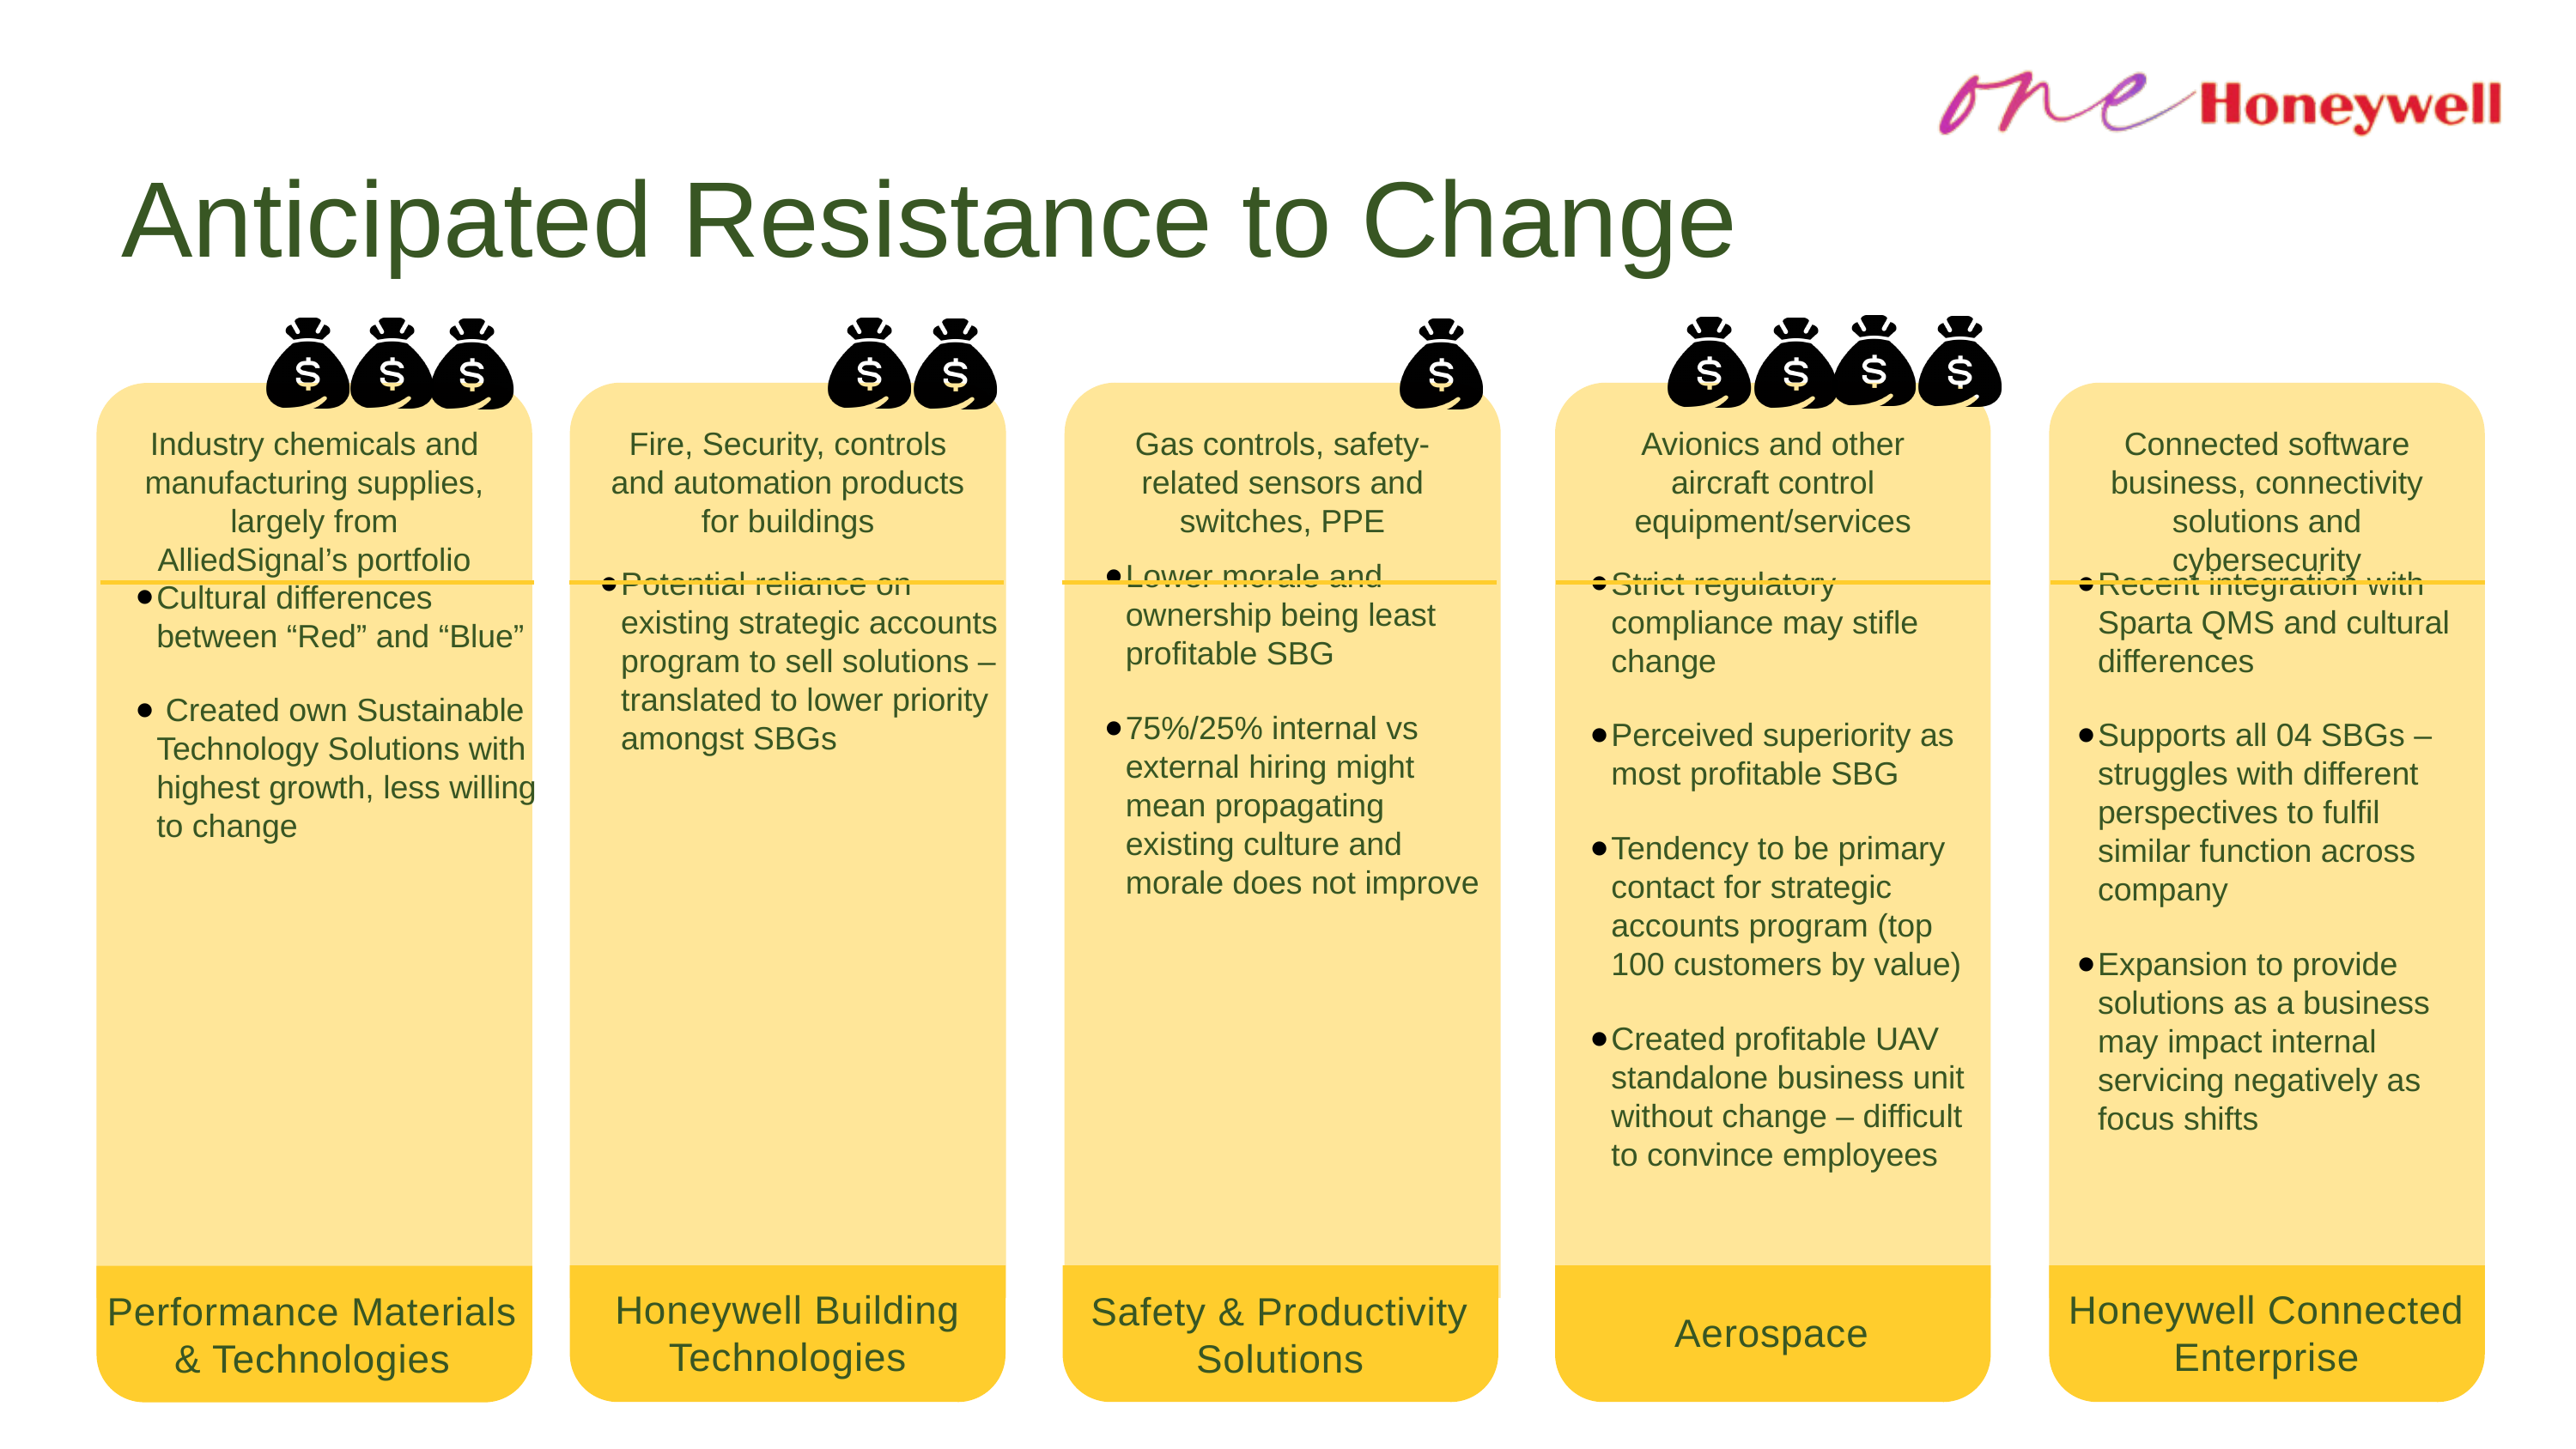

Anticipated Resistance to Change

Fire, Security, controls and automation products for buildings

Gas controls, safety-related sensors and switches, PPE

Avionics and other aircraft control equipment/services

Connected software business, connectivity solutions and cybersecurity

Industry chemicals and manufacturing supplies, largely from AlliedSignal’s portfolio

Lower morale and ownership being least profitable SBG
75%/25% internal vs external hiring might mean propagating existing culture and morale does not improve
Strict regulatory compliance may stifle change
Perceived superiority as most profitable SBG
Tendency to be primary contact for strategic accounts program (top 100 customers by value)
Created profitable UAV standalone business unit without change – difficult to convince employees
Recent integration with Sparta QMS and cultural differences
Supports all 04 SBGs – struggles with different perspectives to fulfil similar function across company
Expansion to provide solutions as a business may impact internal servicing negatively as focus shifts

Potential reliance on existing strategic accounts program to sell solutions – translated to lower priority amongst SBGs
Cultural differences between “Red” and “Blue”
 Created own Sustainable Technology Solutions with highest growth, less willing to change

Aerospace
Safety & Productivity Solutions
Performance Materials & Technologies

Honeywell Connected Enterprise
Honeywell Building Technologies